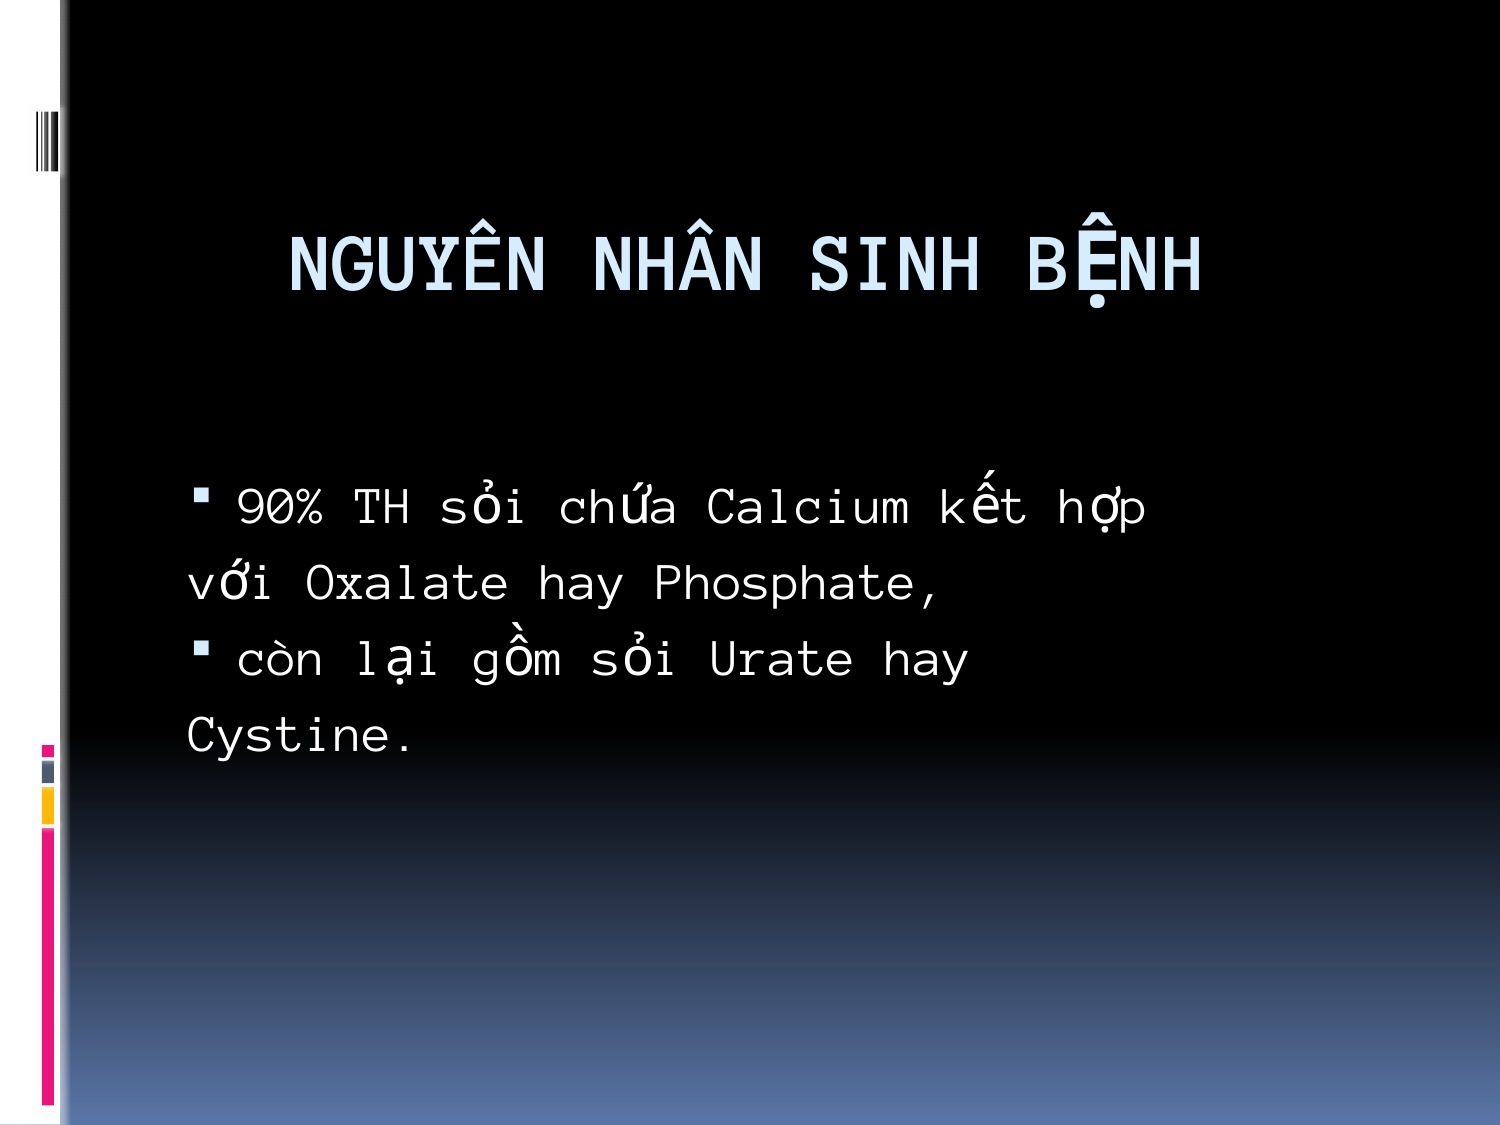

# NGUYÊN NHÂN SINH BỆNH
 90% TH sỏi chứa Calcium kết hợp với Oxalate hay Phosphate,
 còn lại gồm sỏi Urate hay Cystine.